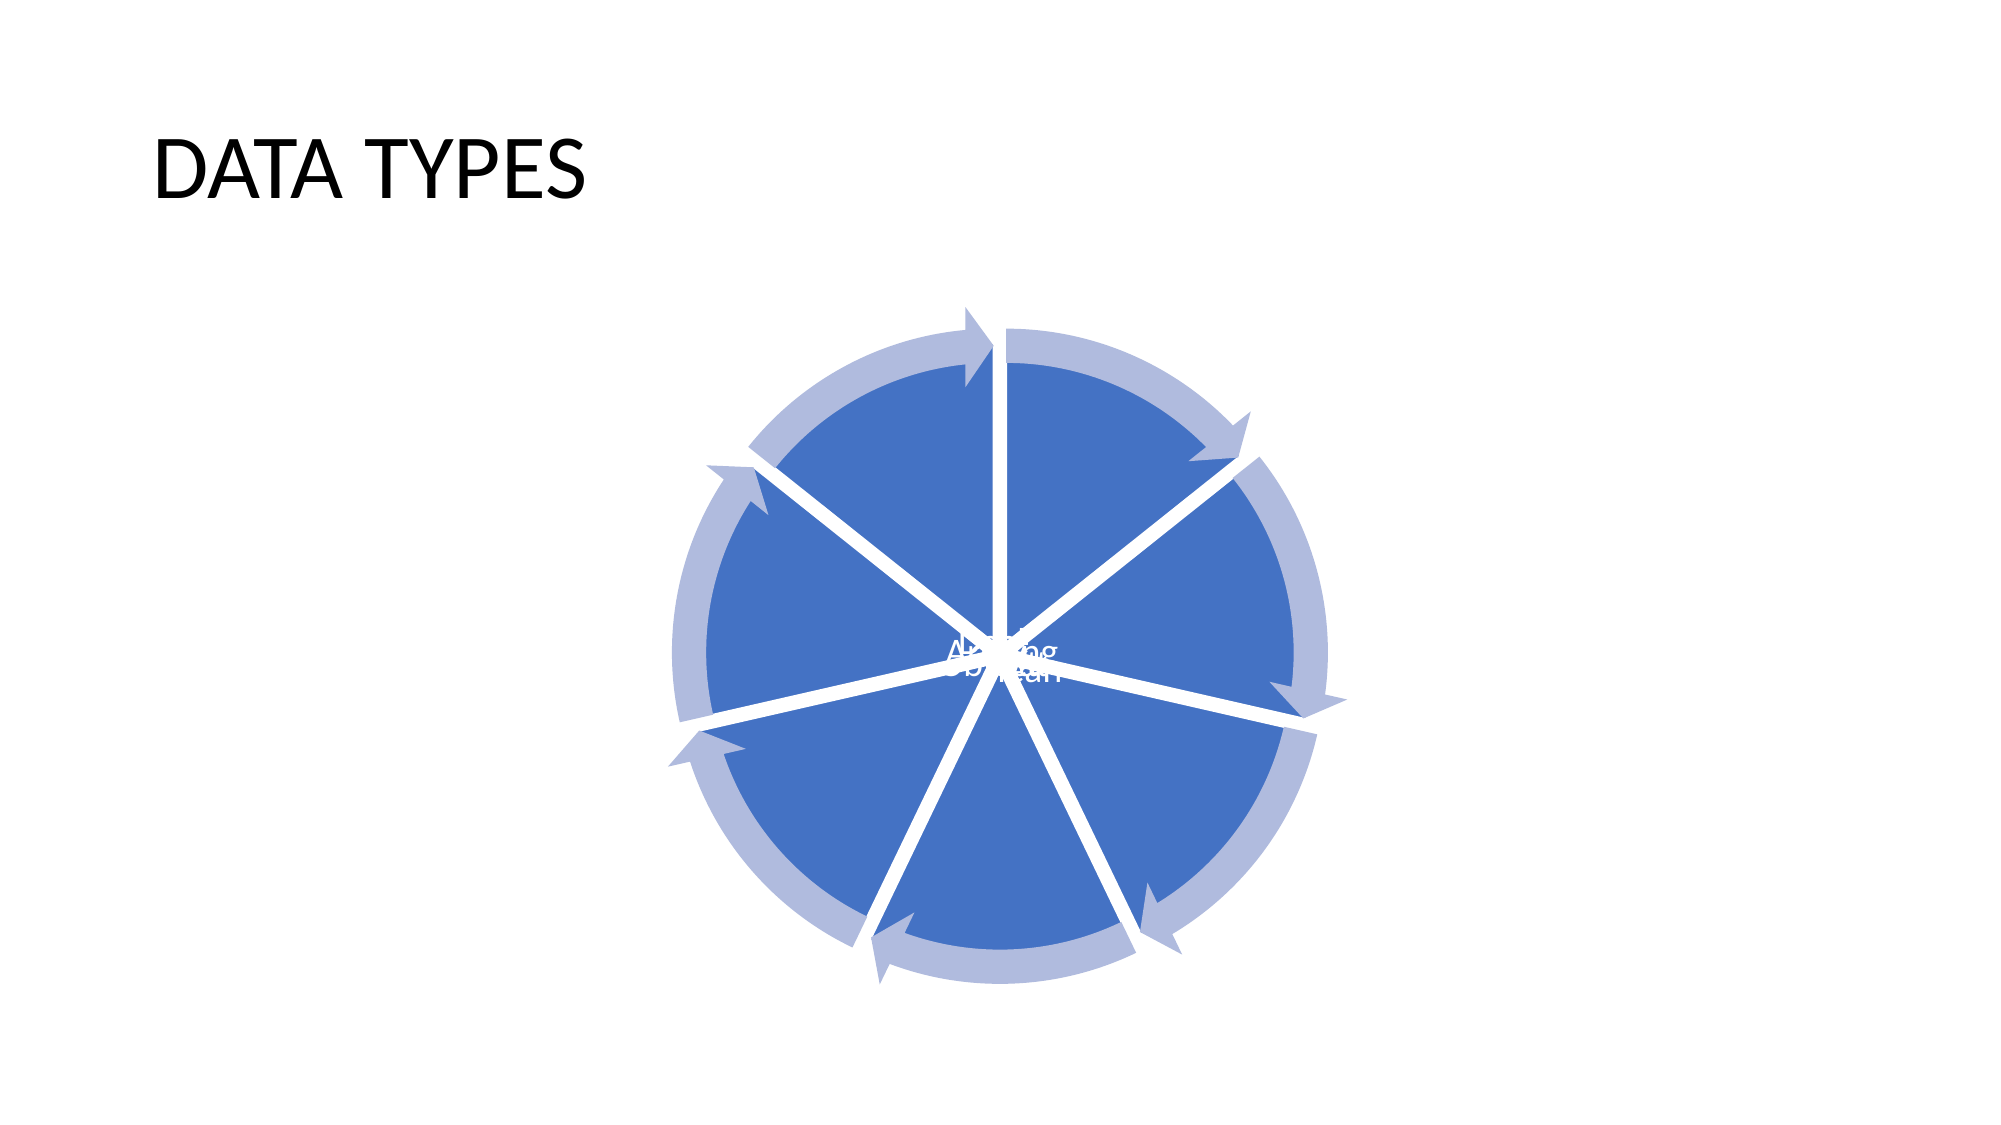

# DATA TYPES
Number
String
Float
Boolean
Object
Array
Date